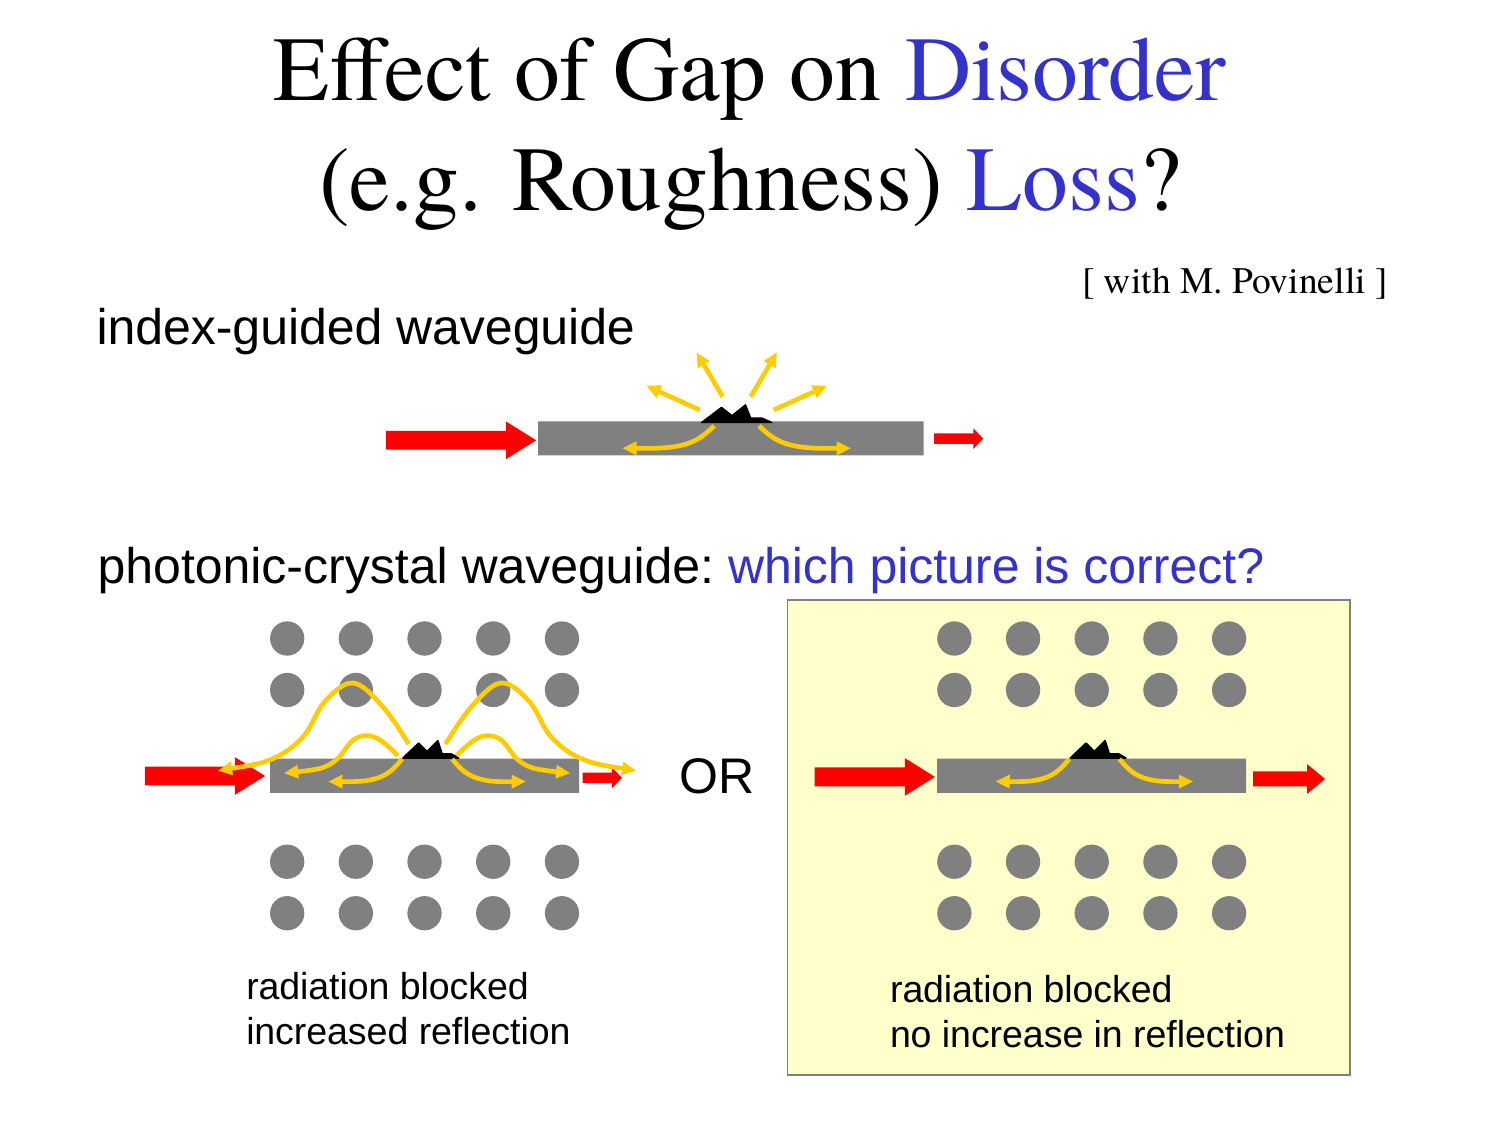

# Effect of Gap on Disorder (e.g. Roughness) Loss?
[ with M. Povinelli ]
index-guided waveguide

photonic-crystal waveguide: which picture is correct?

OR

radiation blocked
increased reflection
radiation blocked
no increase in reflection